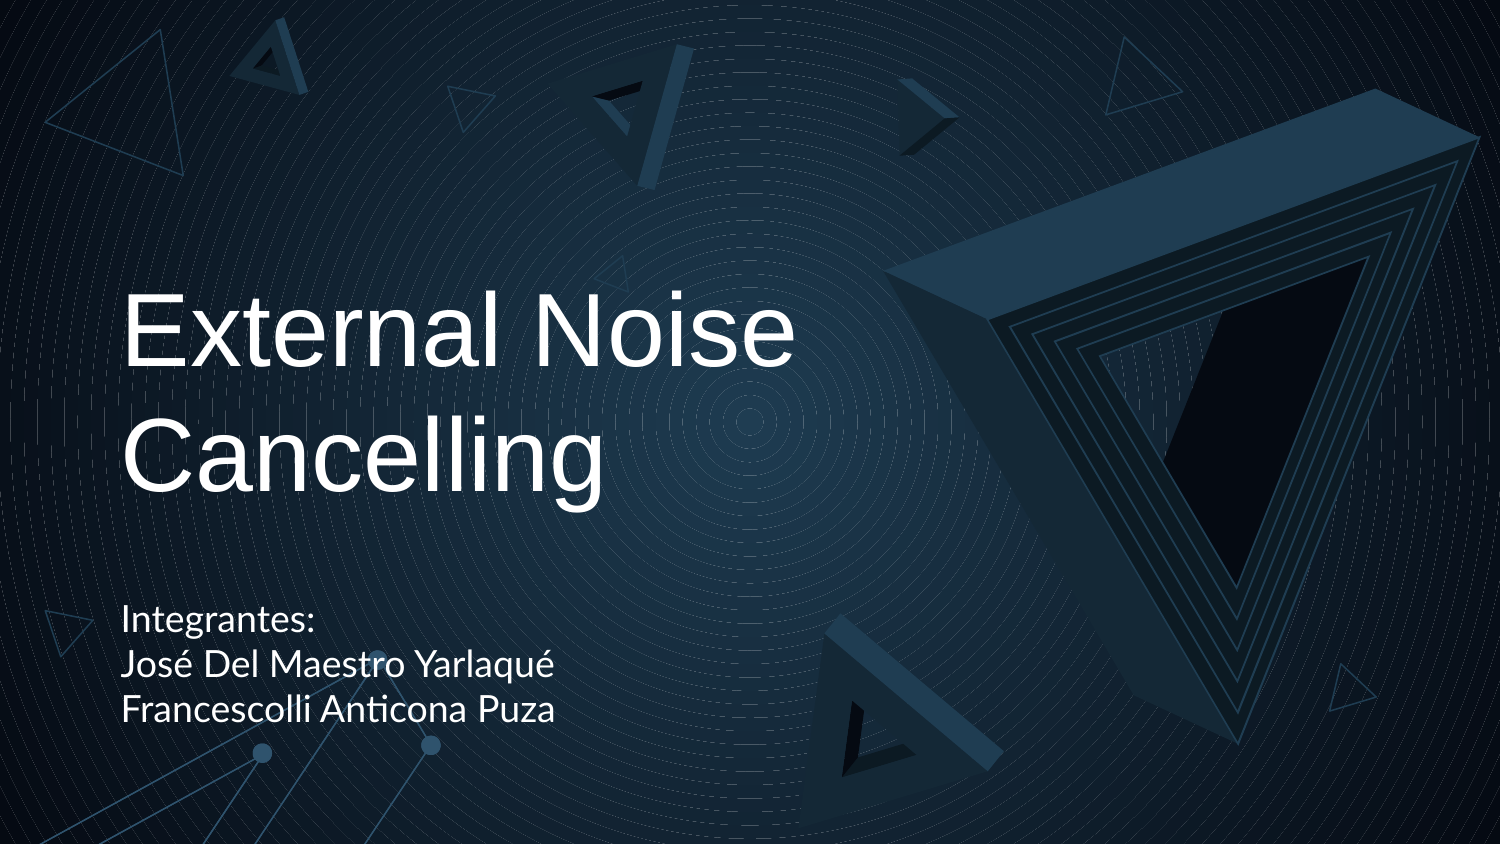

# External Noise Cancelling
Integrantes:
José Del Maestro Yarlaqué
Francescolli Anticona Puza